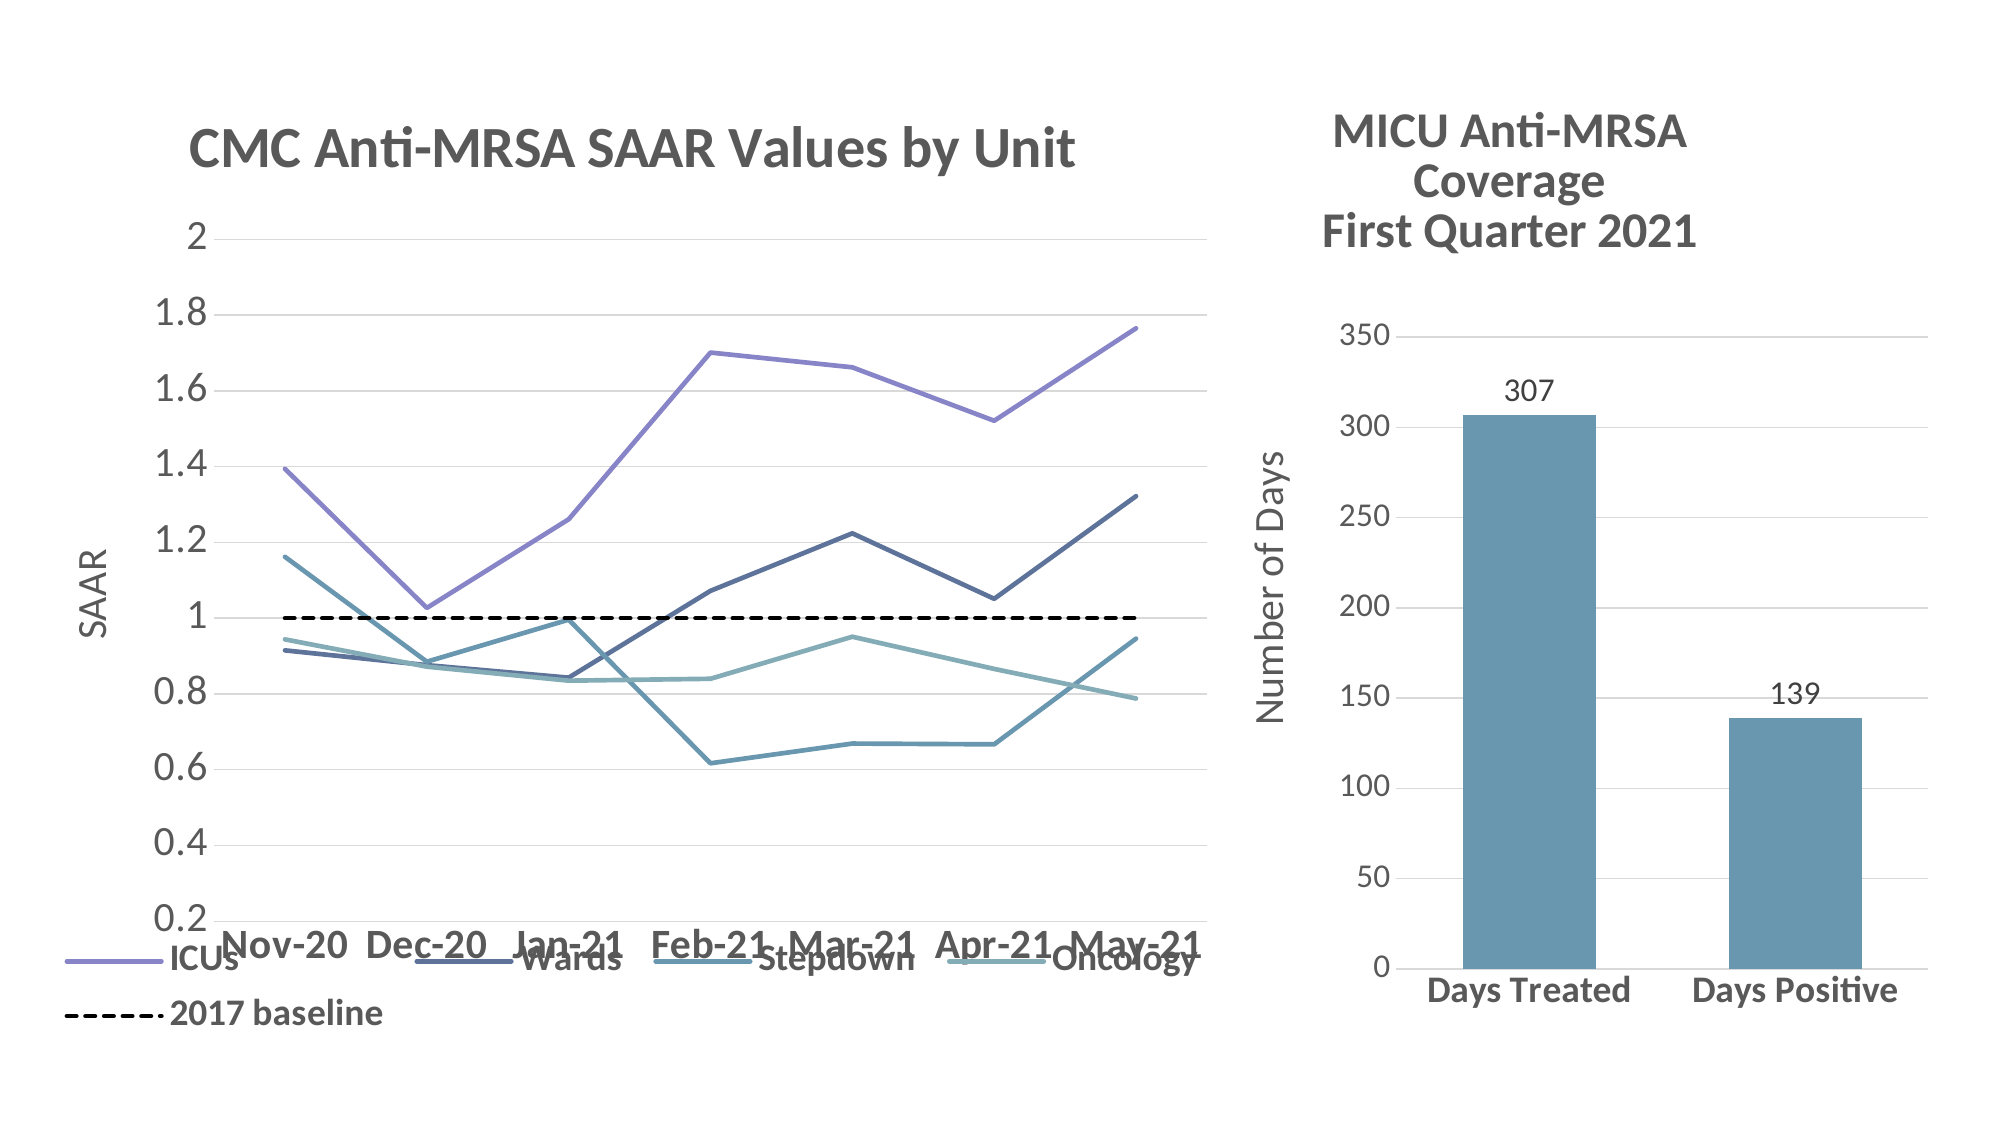

### Chart: CMC Anti-MRSA SAAR Values by Unit

| Category | ICUs | Wards | Stepdown | Oncology | 2017 baseline |
|---|---|---|---|---|---|
| 44136 | 1.394 | 0.915 | 1.162 | 0.944 | 1.0 |
| 44166 | 1.027 | 0.876 | 0.885 | 0.872 | 1.0 |
| 44197 | 1.261 | 0.843 | 0.996 | 0.835 | 1.0 |
| 44228 | 1.701 | 1.072 | 0.617 | 0.84 | 1.0 |
| 44276 | 1.662 | 1.224 | 0.669 | 0.951 | 1.0 |
| 44307 | 1.521 | 1.051 | 0.667 | 0.866 | 1.0 |
| 44337 | 1.765 | 1.322 | 0.946 | 0.788 | 1.0 |

### Chart: MICU Anti-MRSA Coverage First Quarter 2021

| Category | Series 1 |
|---|---|
| Days Treated | 307.0 |
| Days Positive | 139.0 |